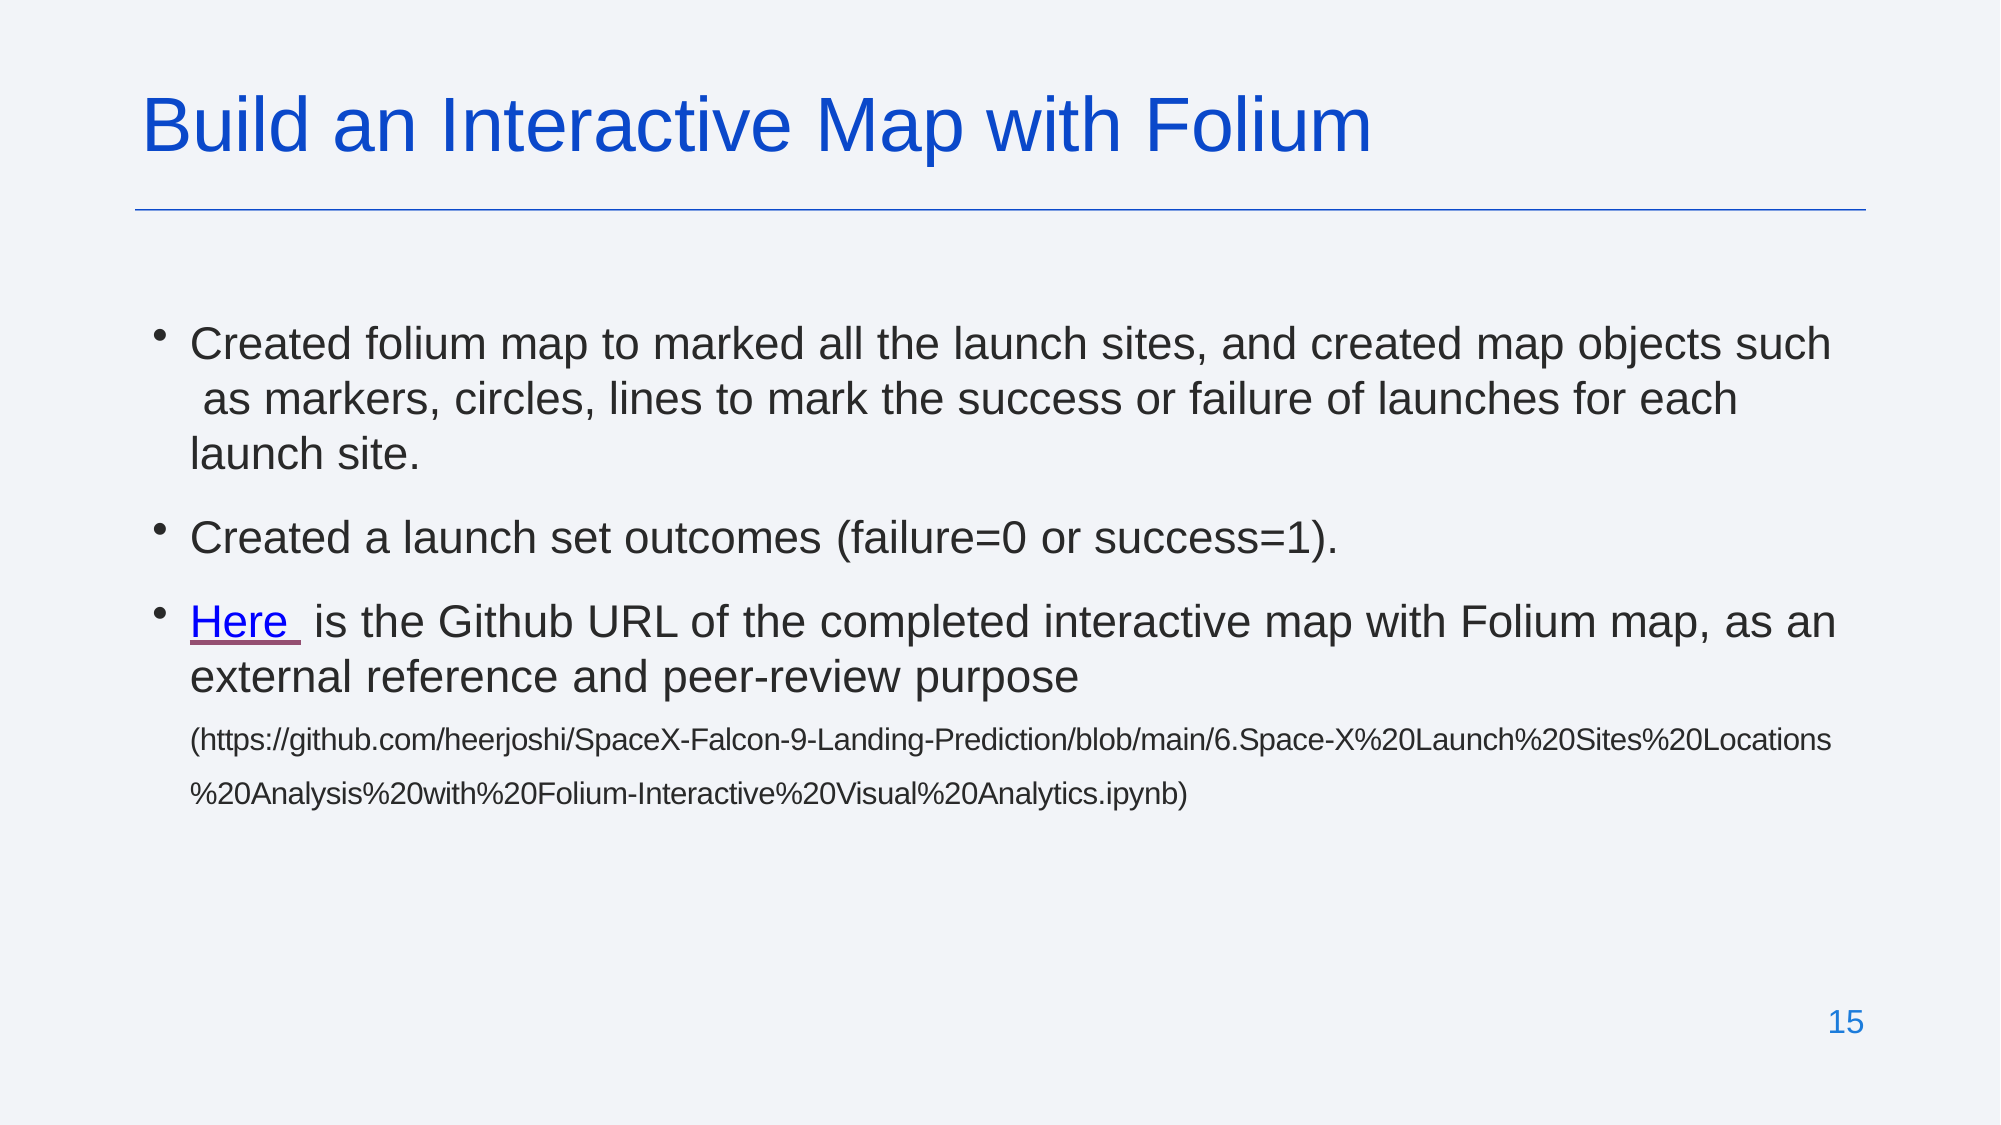

# Build an Interactive Map with Folium
Created folium map to marked all the launch sites, and created map objects such  as markers, circles, lines to mark the success or failure of launches for each  launch site.
Created a launch set outcomes (failure=0 or success=1).
Here  is the Github URL of the completed interactive map with Folium map, as an
external reference and peer-review purpose
(https://github.com/heerjoshi/SpaceX-Falcon-9-Landing-Prediction/blob/main/6.Space-X%20Launch%20Sites%20Locations%20Analysis%20with%20Folium-Interactive%20Visual%20Analytics.ipynb)
15